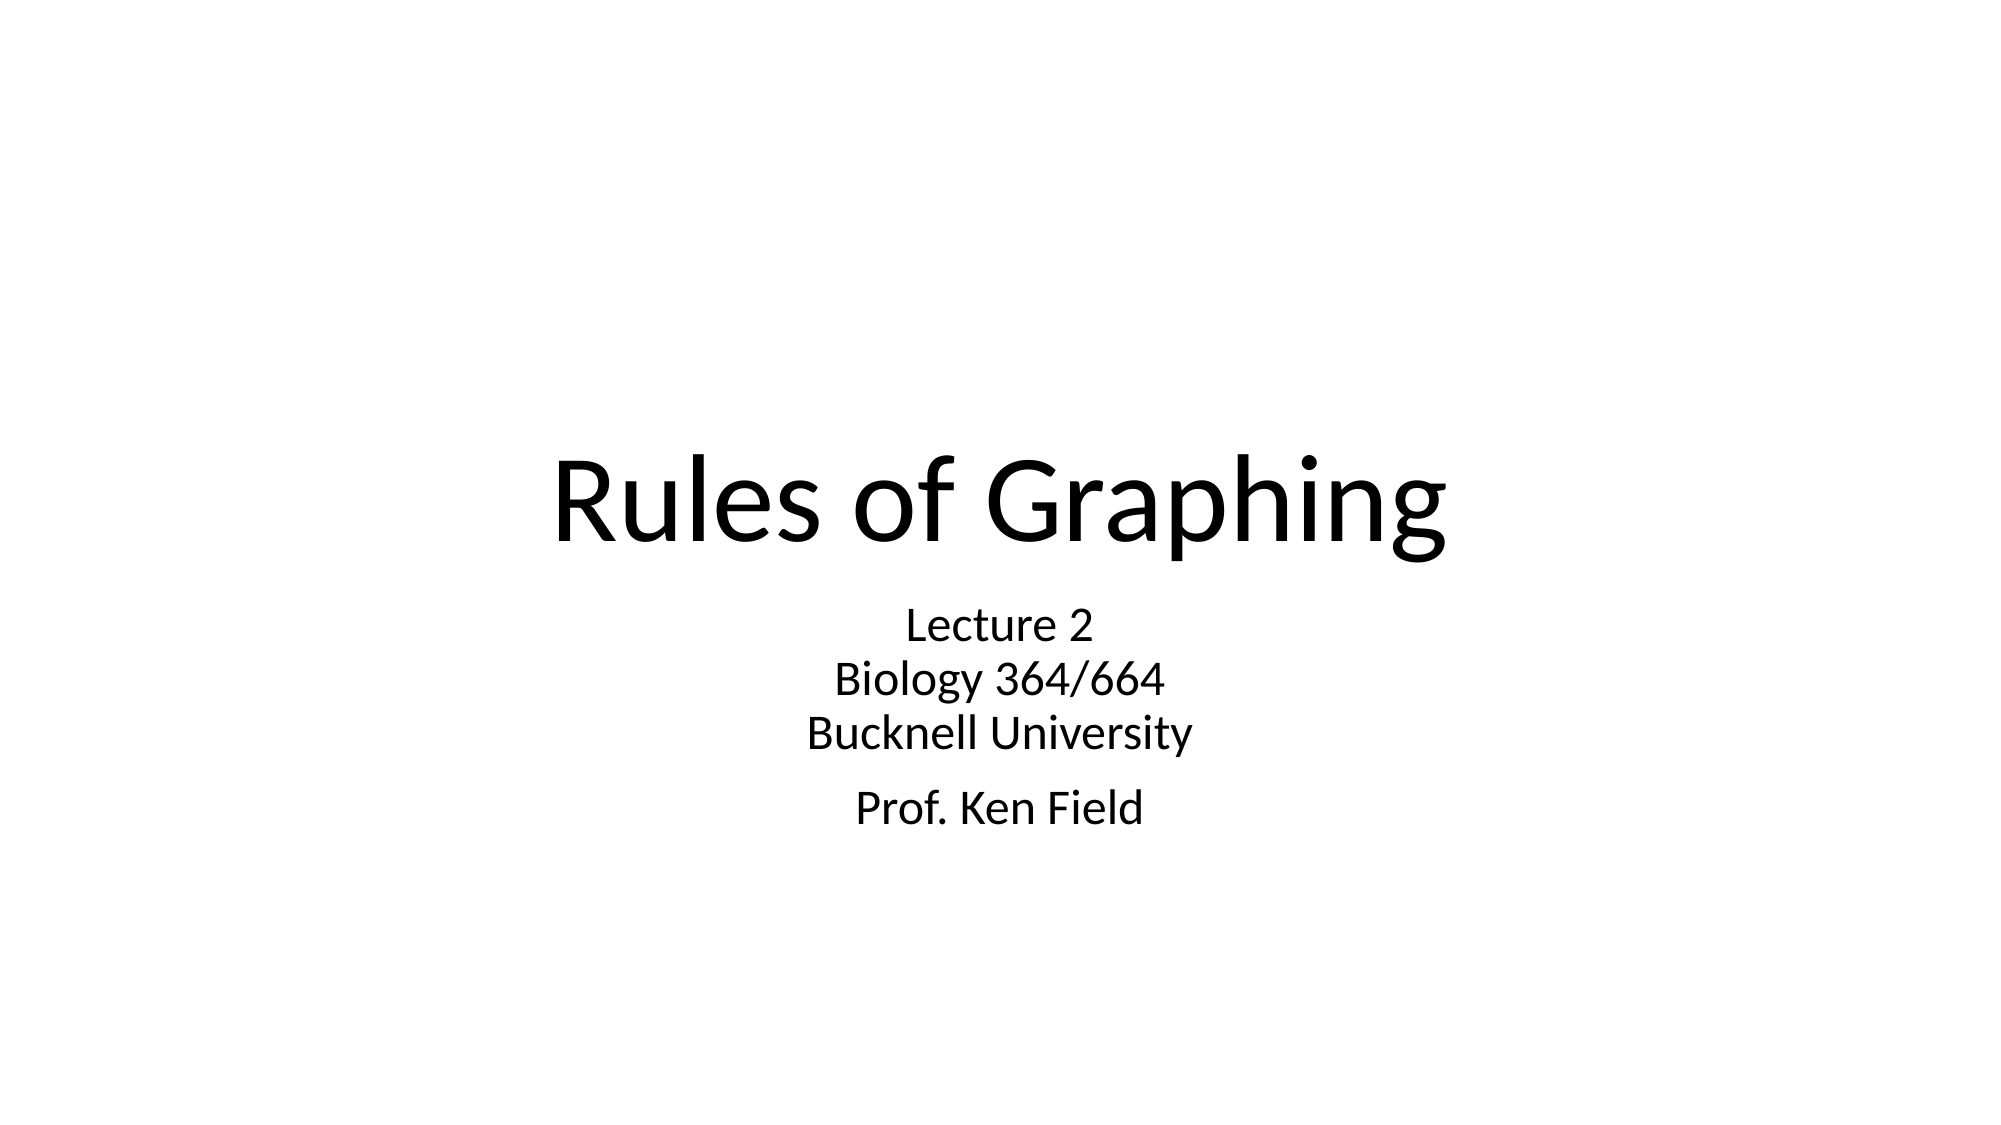

# Rules of Graphing
Lecture 2
Biology 364/664
Bucknell University
Prof. Ken Field